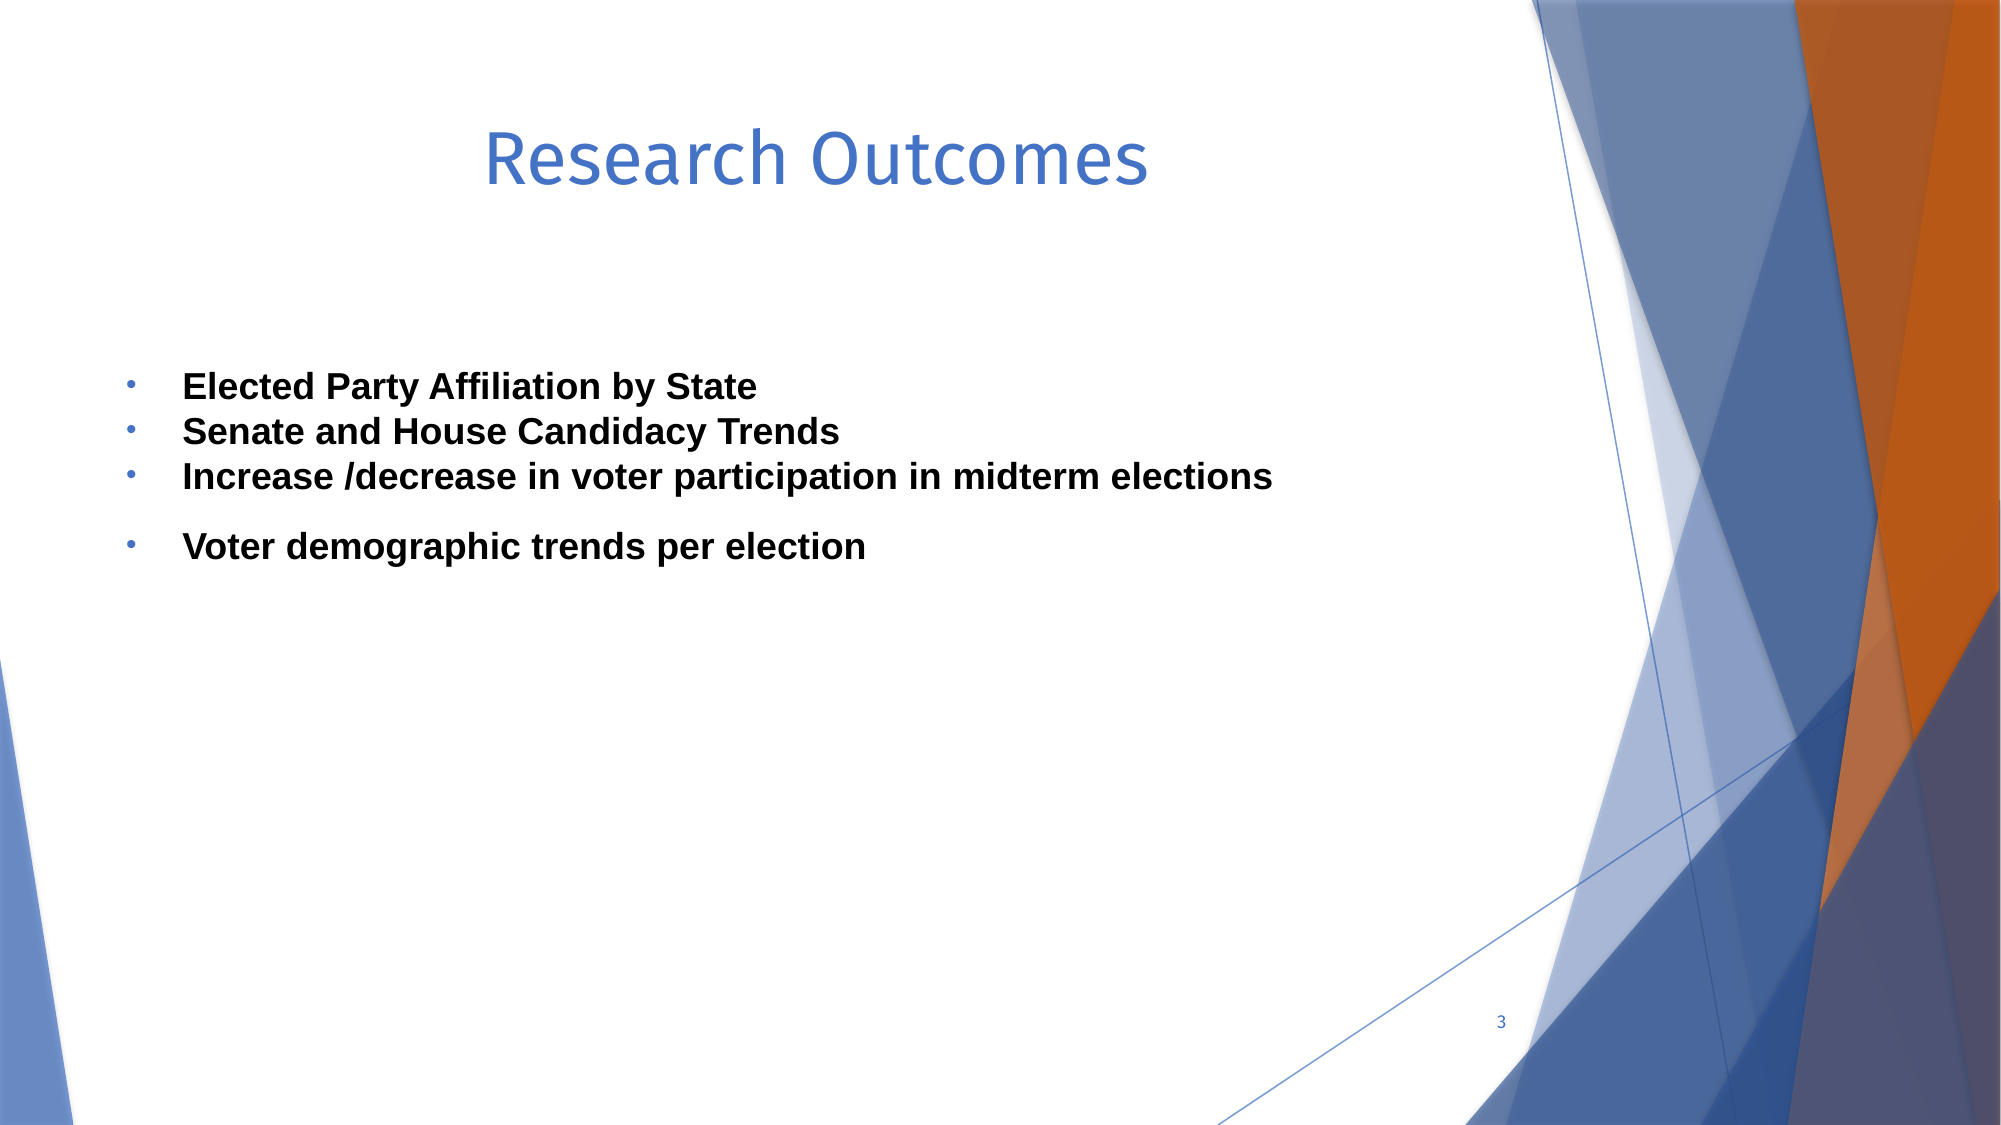

# Research Outcomes
Elected Party Affiliation by State
Senate and House Candidacy Trends
Increase /decrease in voter participation in midterm elections
Voter demographic trends per election

3